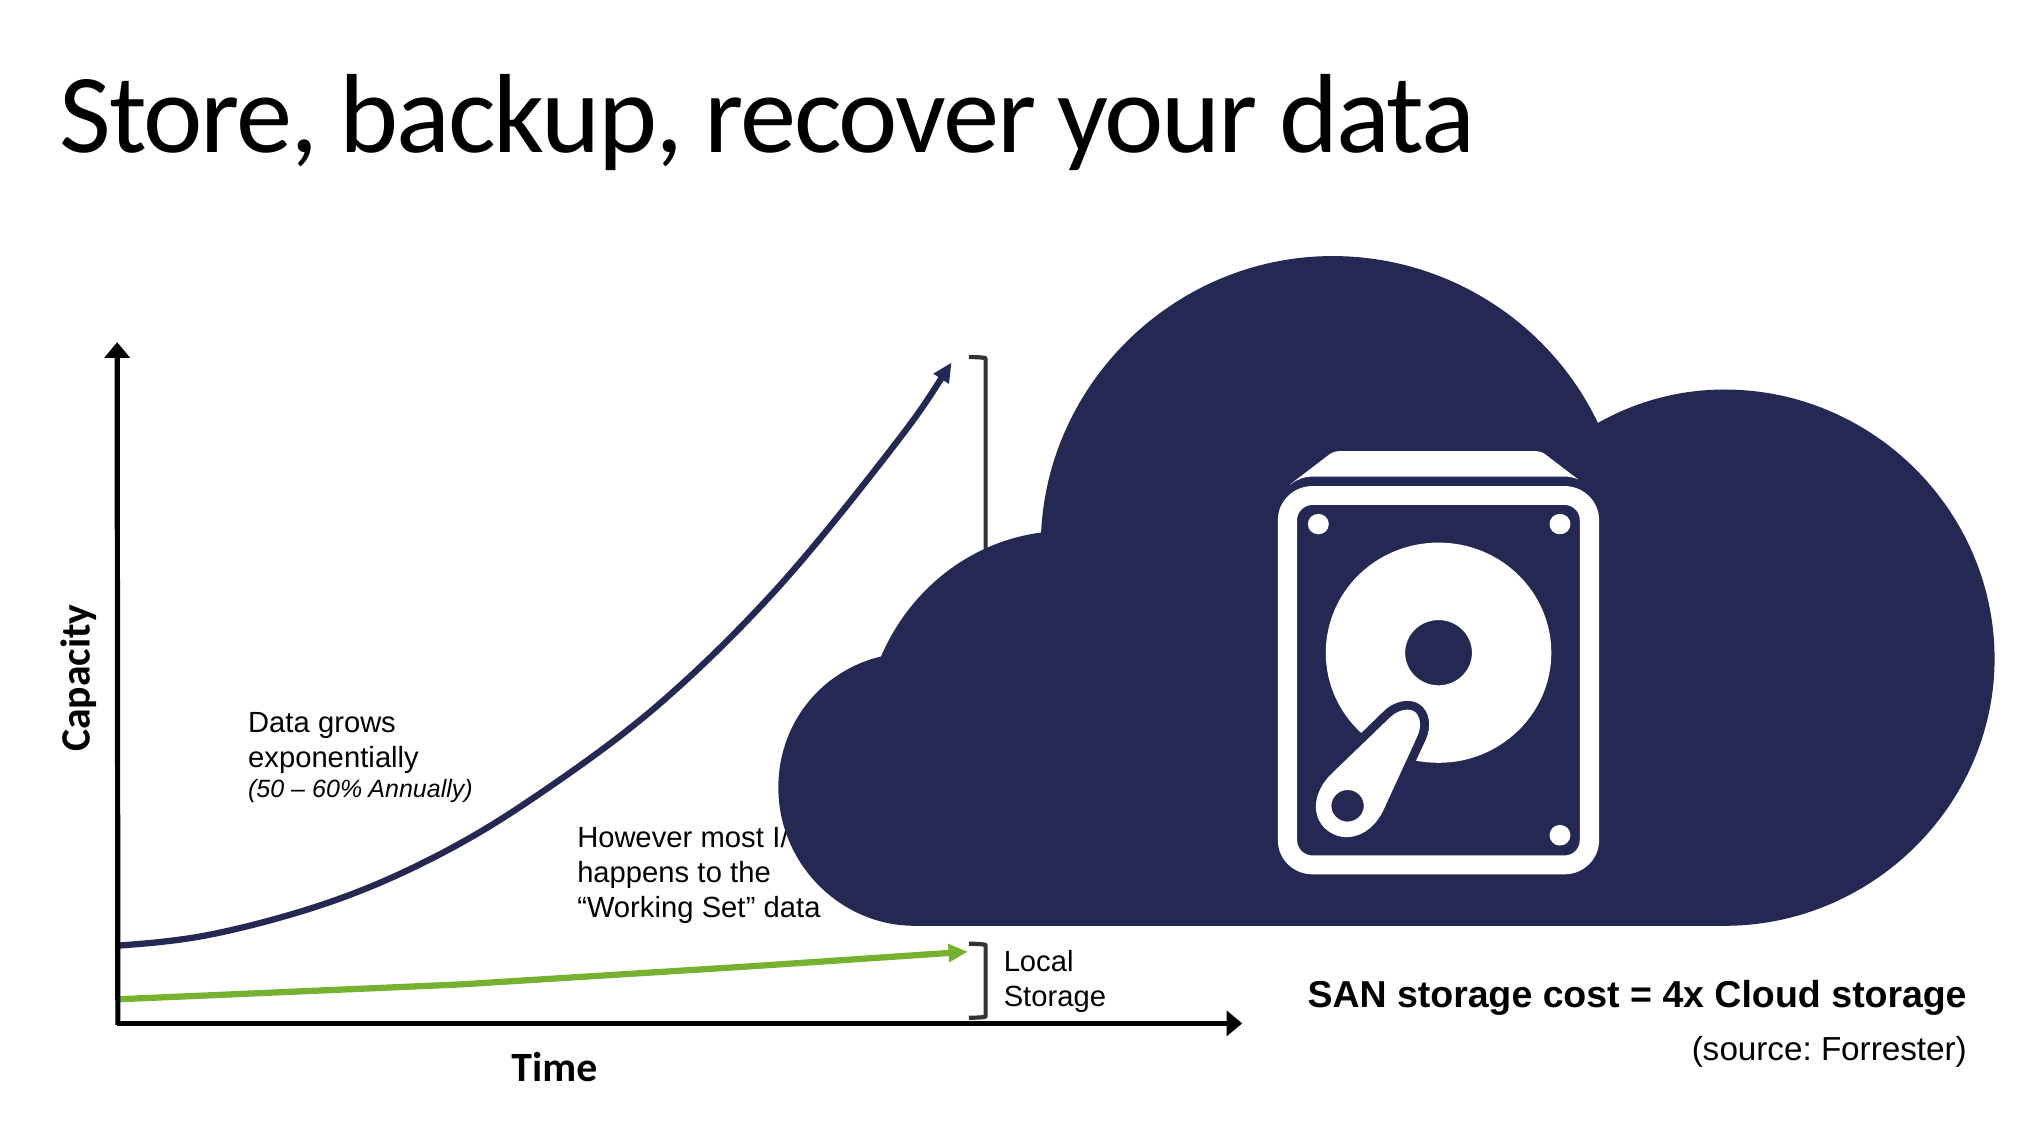

Store, backup, recover your data

Cloud
Storage
Opportunity
Capacity

Data grows
exponentially
(50 – 60% Annually)

However most I/O
happens to the
“Working Set” data
Local Storage

SAN storage cost = 4x Cloud storage
(source: Forrester)

Time